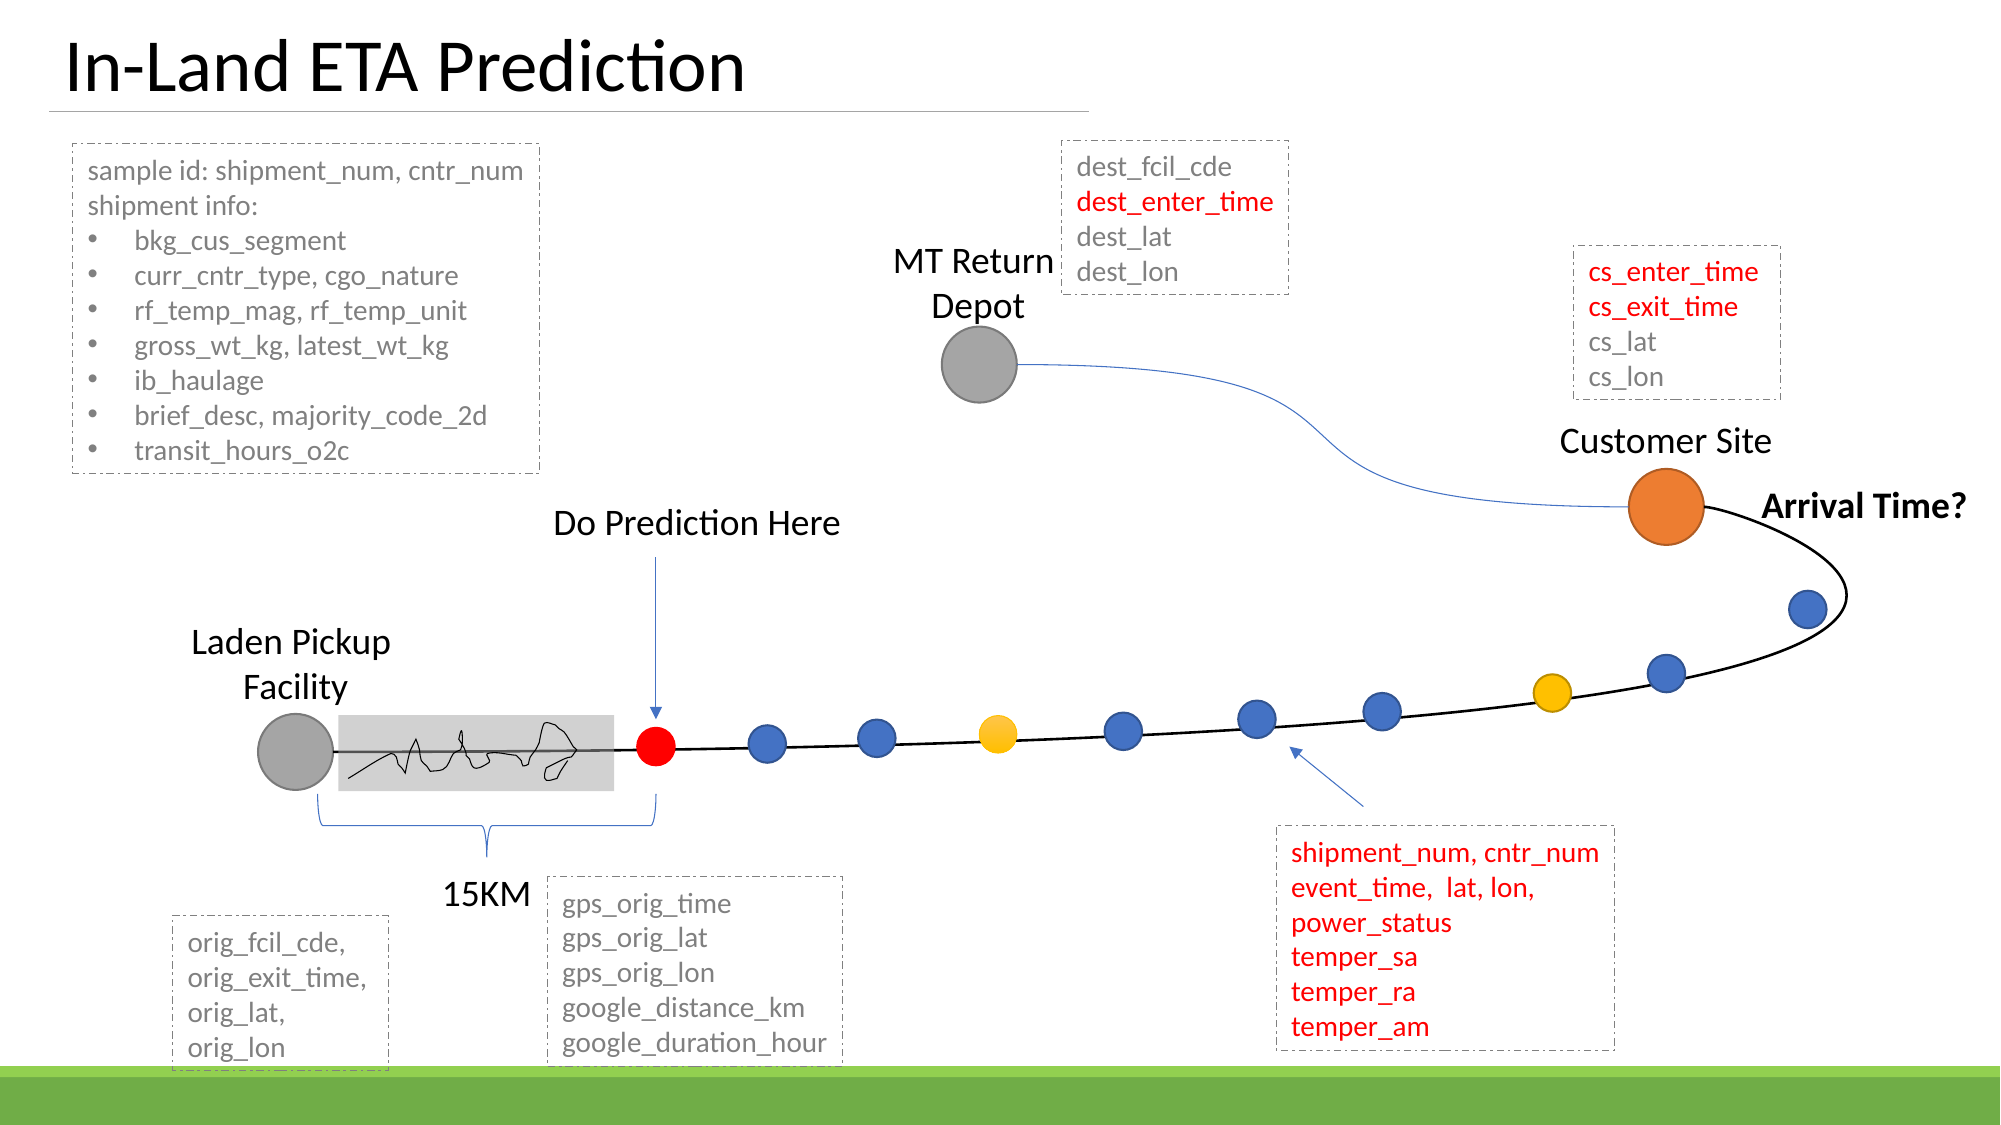

# In-Land ETA Prediction
dest_fcil_cde
dest_enter_time
dest_lat
dest_lon
sample id: shipment_num, cntr_num
shipment info:
bkg_cus_segment
curr_cntr_type, cgo_nature
rf_temp_mag, rf_temp_unit
gross_wt_kg, latest_wt_kg
ib_haulage
brief_desc, majority_code_2d
transit_hours_o2c
MT Return
Depot
cs_enter_time
cs_exit_time
cs_lat
cs_lon

Customer Site

Arrival Time?
Do Prediction Here

Laden Pickup
Facility

shipment_num, cntr_num
event_time,  lat, lon,
power_status
temper_sa
temper_ra
temper_am
15KM
gps_orig_time
gps_orig_lat
gps_orig_lon
google_distance_km
google_duration_hour
orig_fcil_cde,
orig_exit_time,
orig_lat,
orig_lon